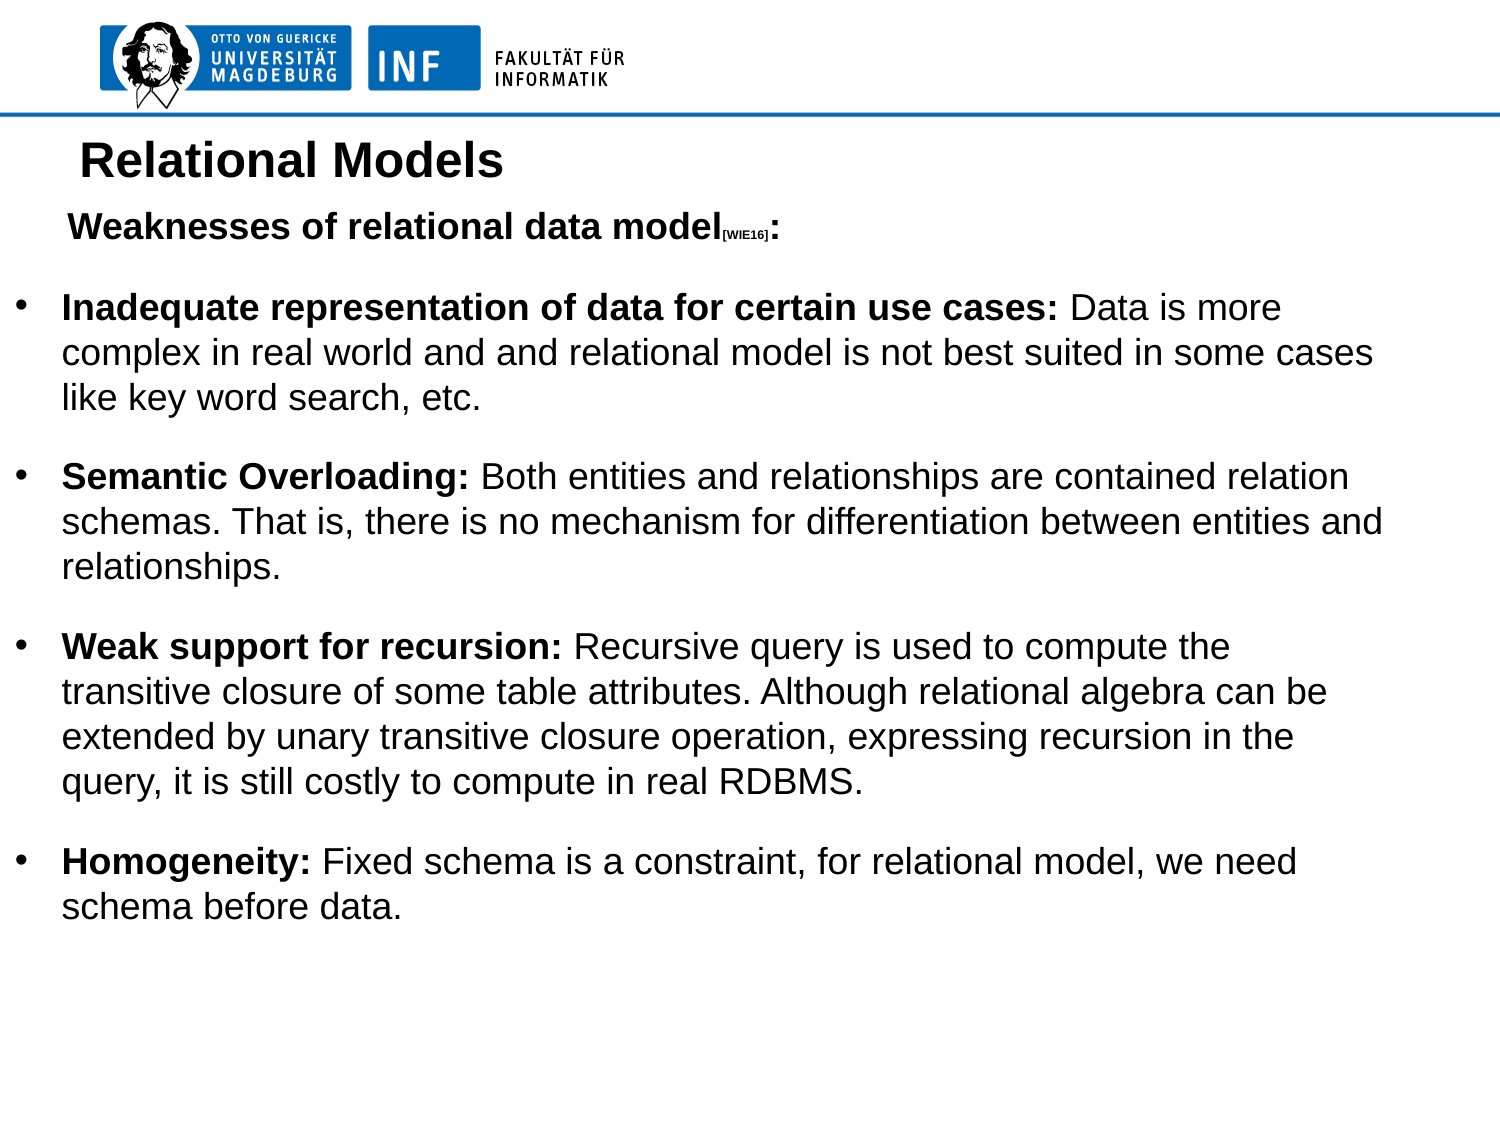

Relational Models
     Weaknesses of relational data model[WIE16]:

Inadequate representation of data for certain use cases: Data is more complex in real world and and relational model is not best suited in some cases like key word search, etc.

Semantic Overloading: Both entities and relationships are contained relation schemas. That is, there is no mechanism for differentiation between entities and relationships.

Weak support for recursion: Recursive query is used to compute the transitive closure of some table attributes. Although relational algebra can be extended by unary transitive closure operation, expressing recursion in the query, it is still costly to compute in real RDBMS.

Homogeneity: Fixed schema is a constraint, for relational model, we need schema before data.